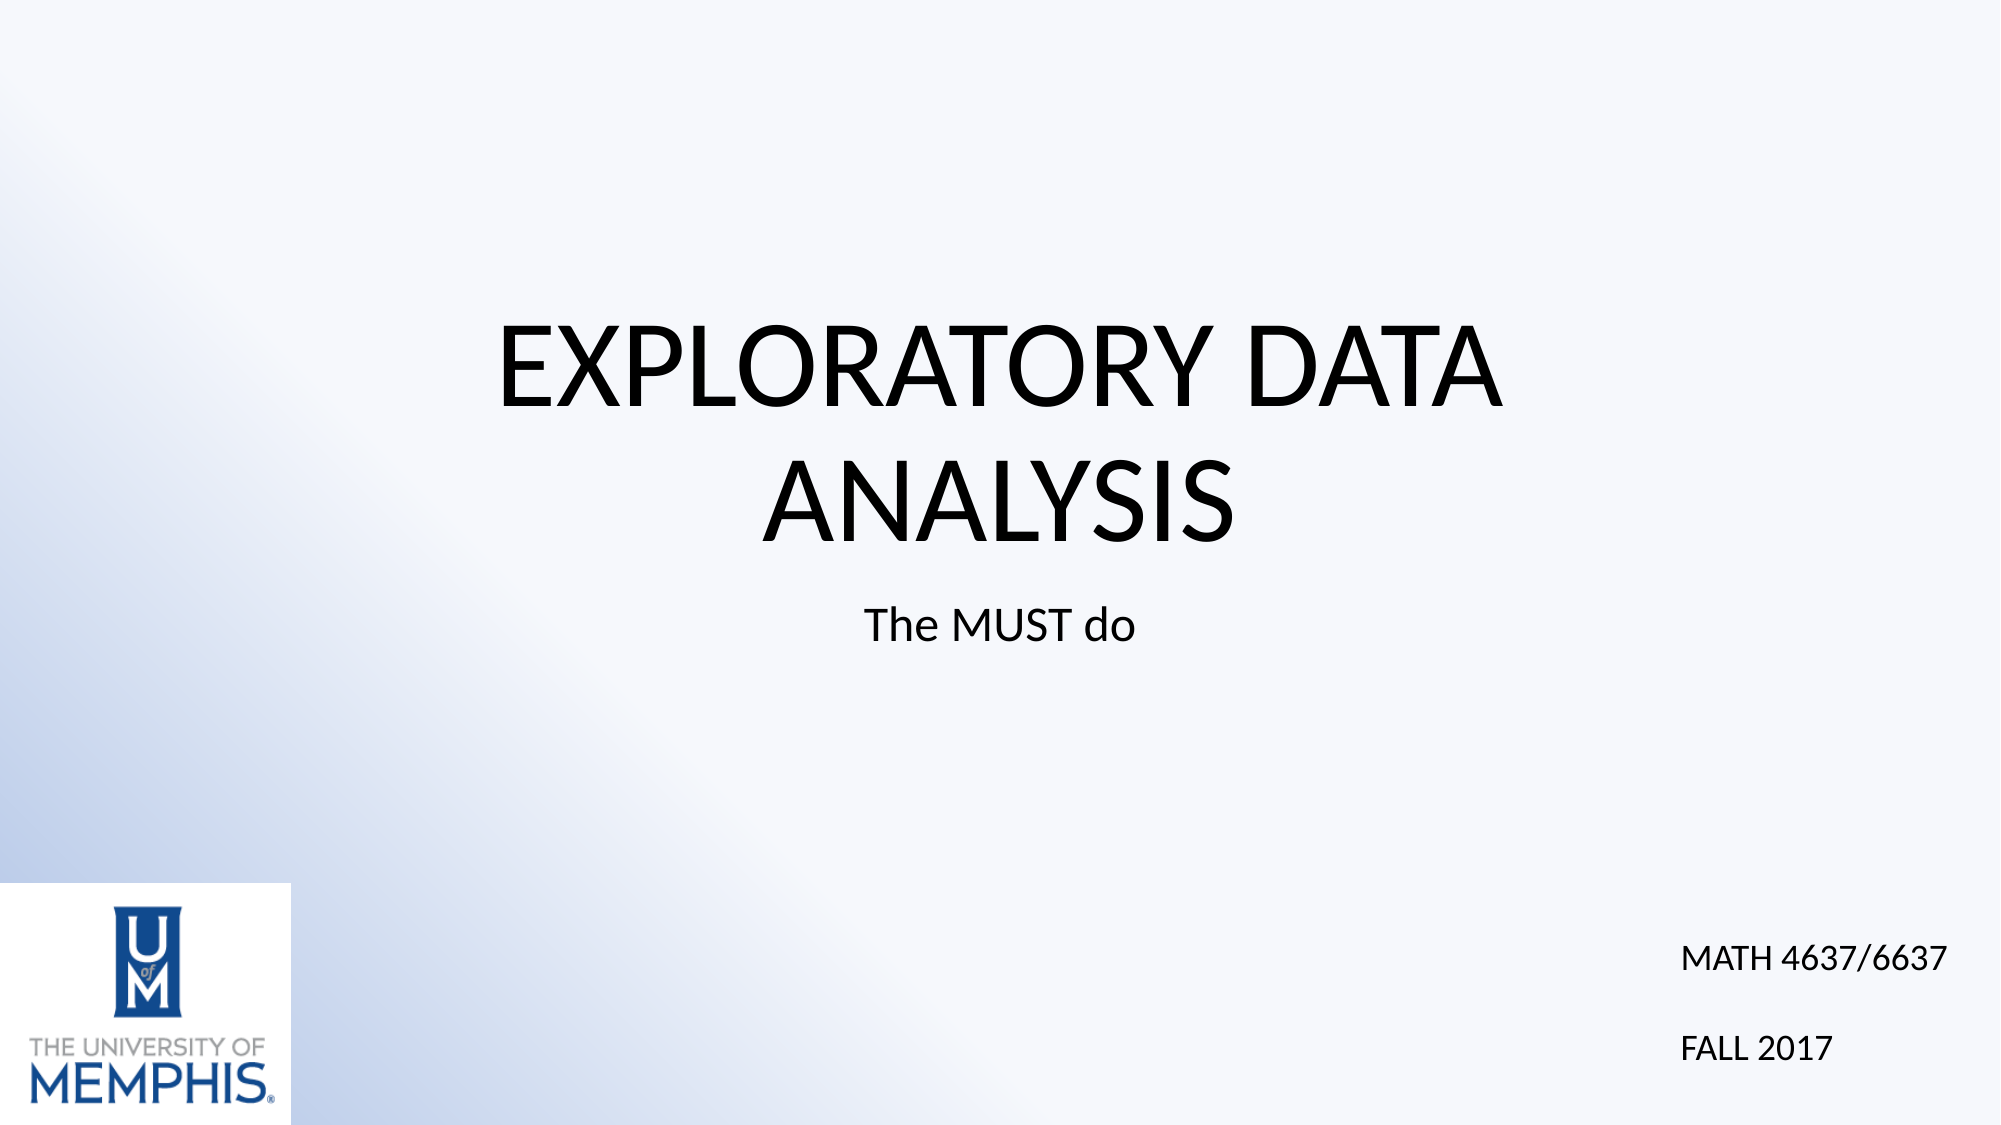

# EXPLORATORY DATA ANALYSIS
The MUST do